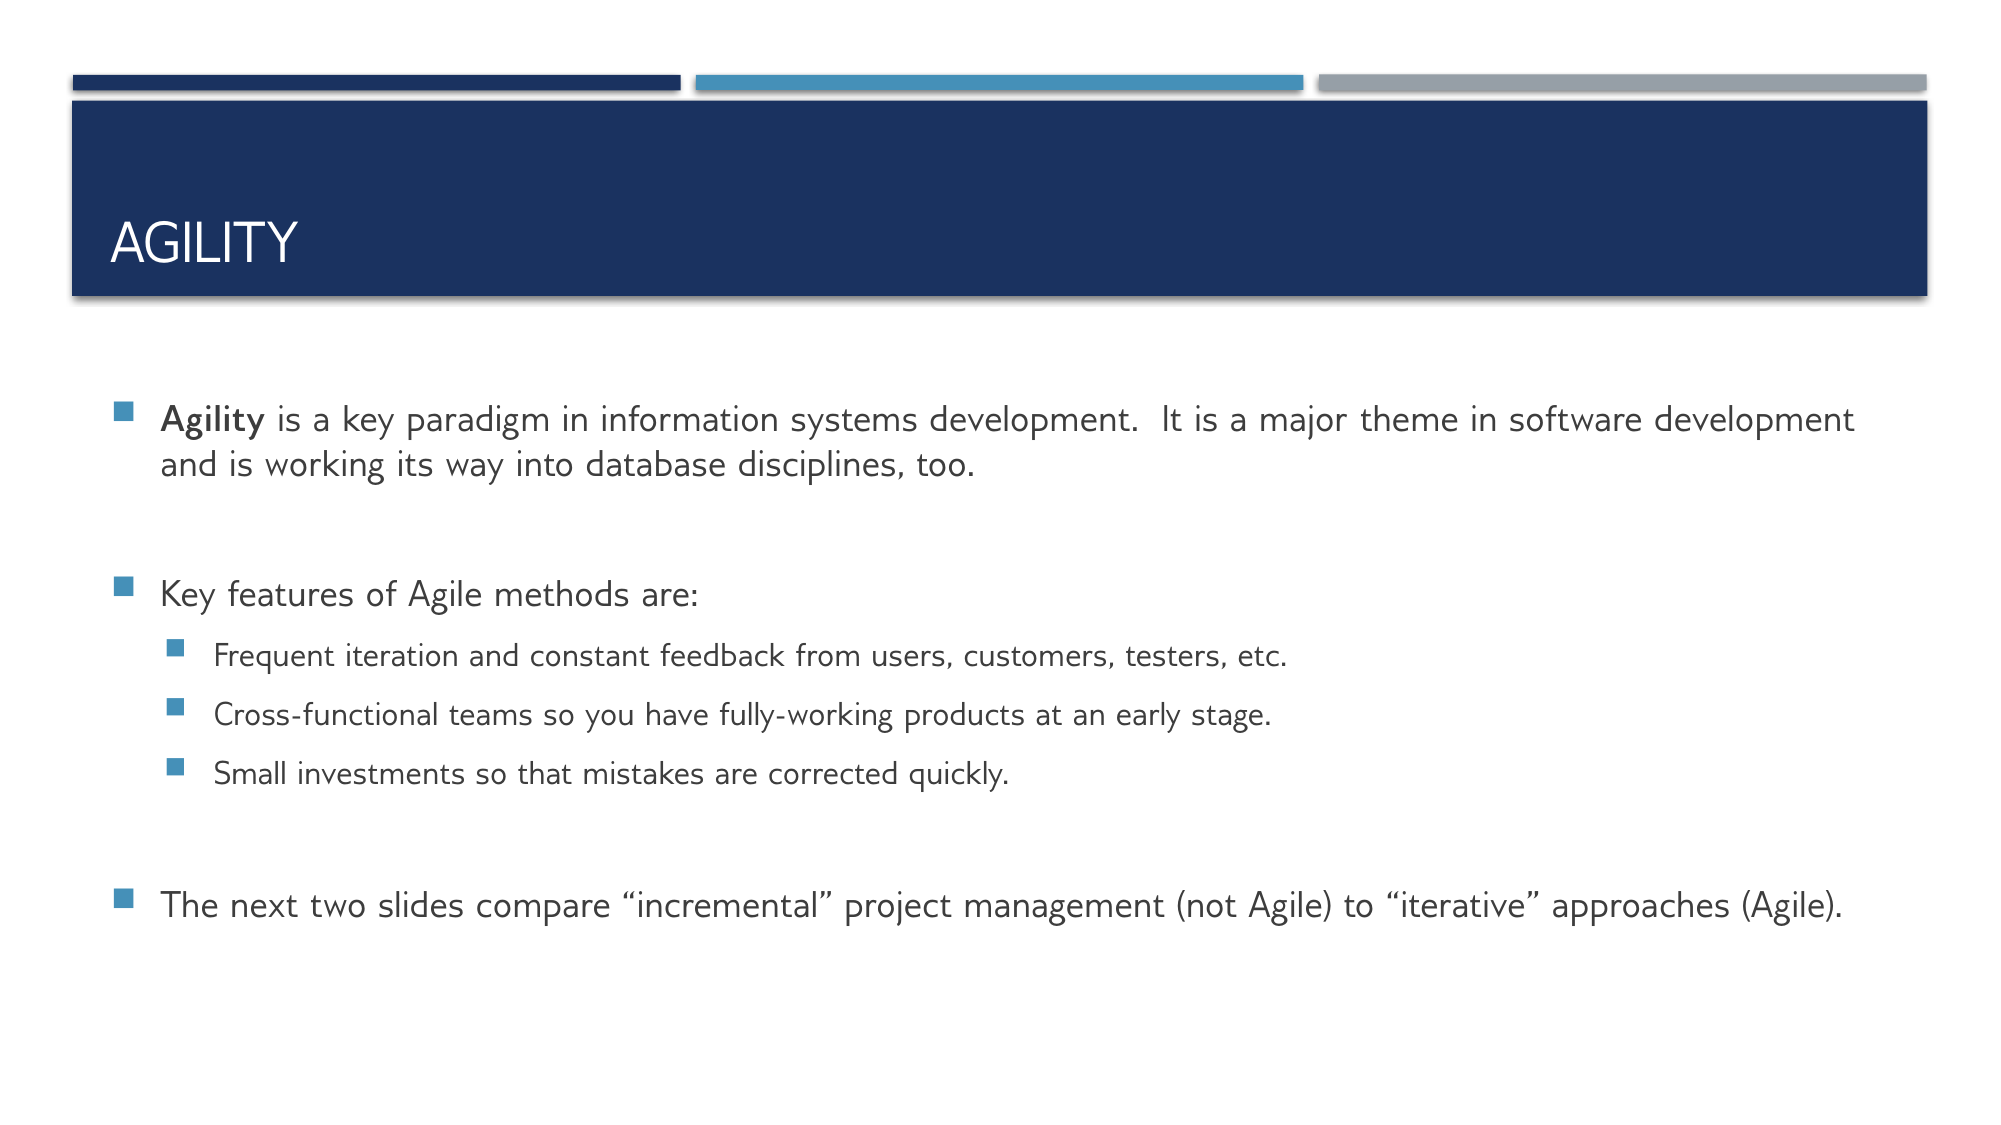

# agility
Agility is a key paradigm in information systems development.  It is a major theme in software development and is working its way into database disciplines, too.

Key features of Agile methods are:
Frequent iteration and constant feedback from users, customers, testers, etc.
Cross-functional teams so you have fully-working products at an early stage.
Small investments so that mistakes are corrected quickly.

The next two slides compare “incremental” project management (not Agile) to “iterative” approaches (Agile).